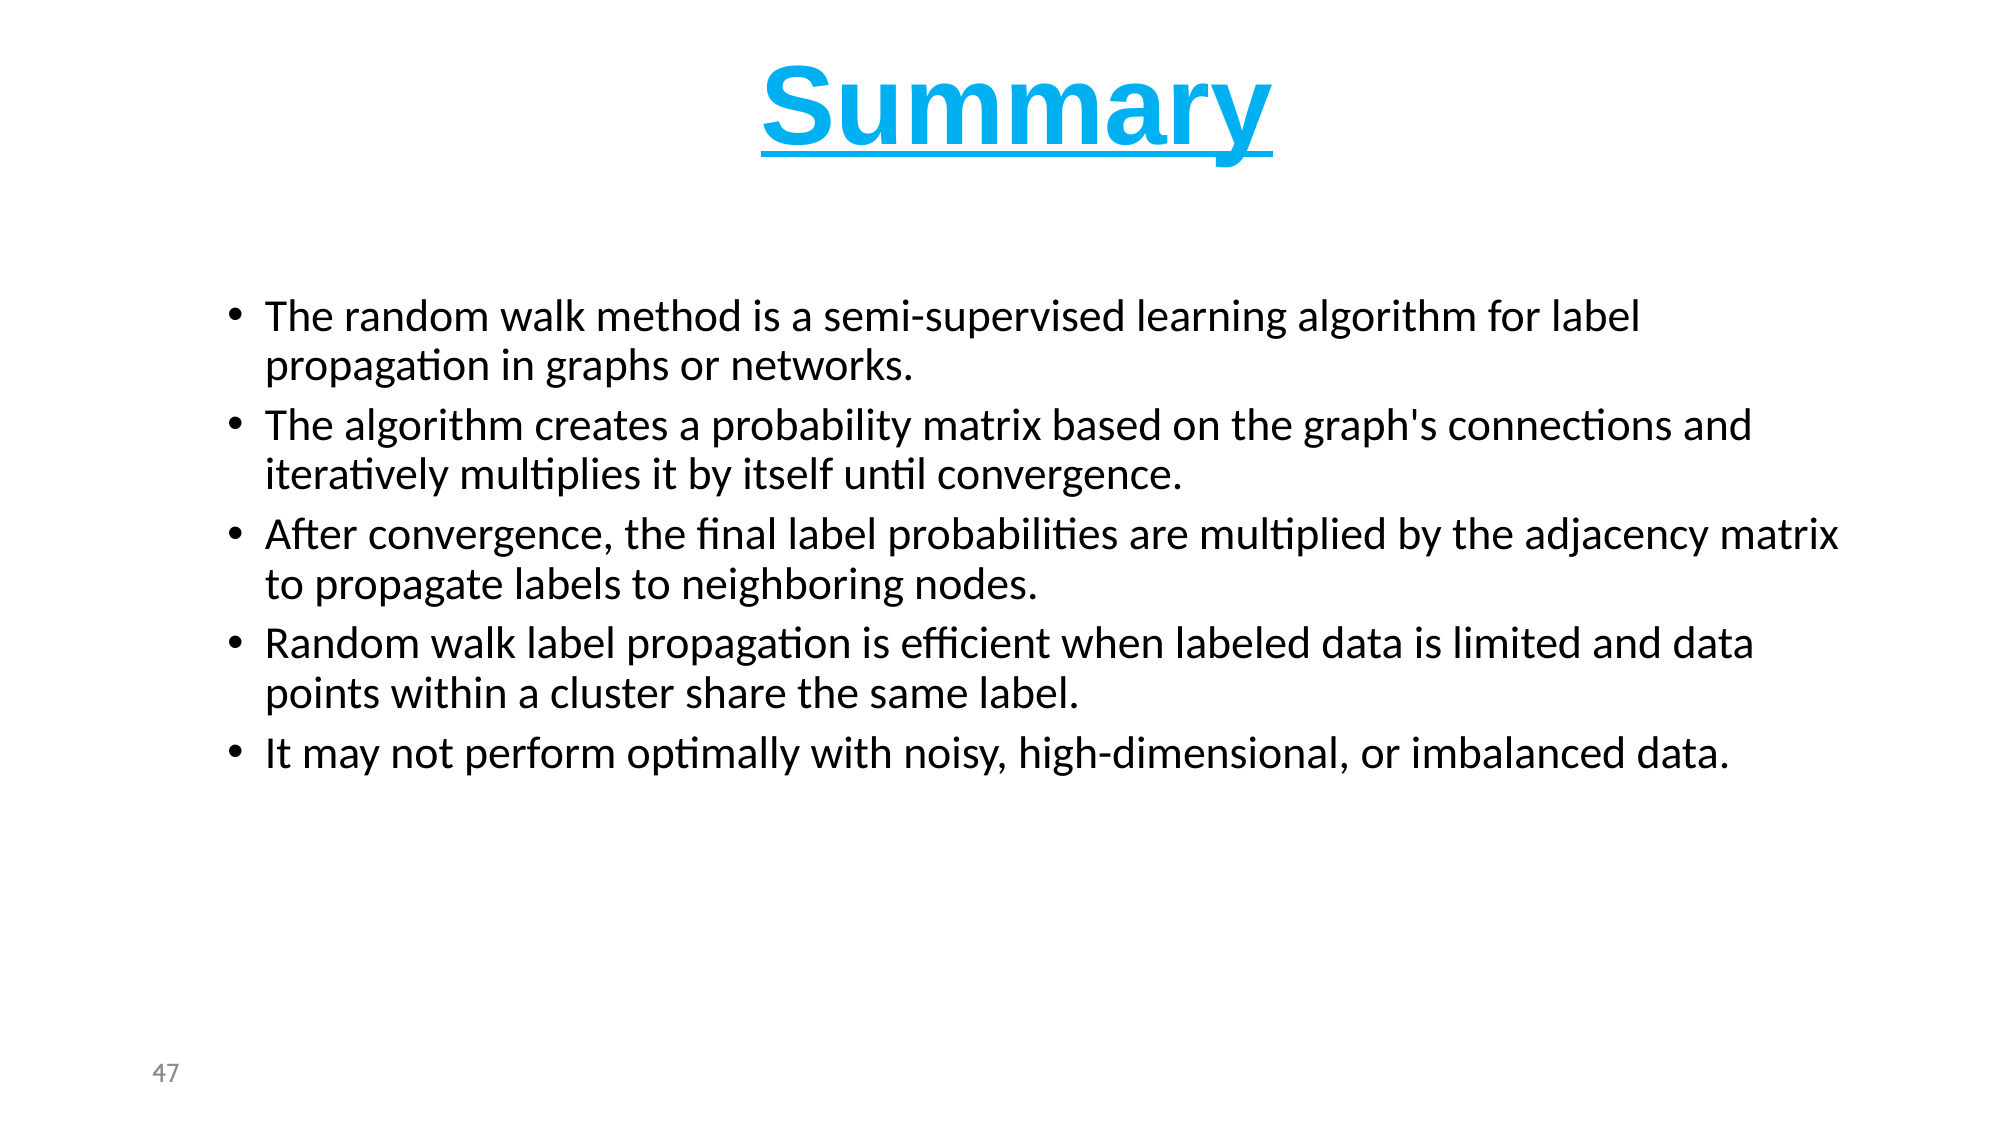

# Summary
The random walk method is a semi-supervised learning algorithm for label propagation in graphs or networks.
The algorithm creates a probability matrix based on the graph's connections and iteratively multiplies it by itself until convergence.
After convergence, the final label probabilities are multiplied by the adjacency matrix to propagate labels to neighboring nodes.
Random walk label propagation is efficient when labeled data is limited and data points within a cluster share the same label.
It may not perform optimally with noisy, high-dimensional, or imbalanced data.

47